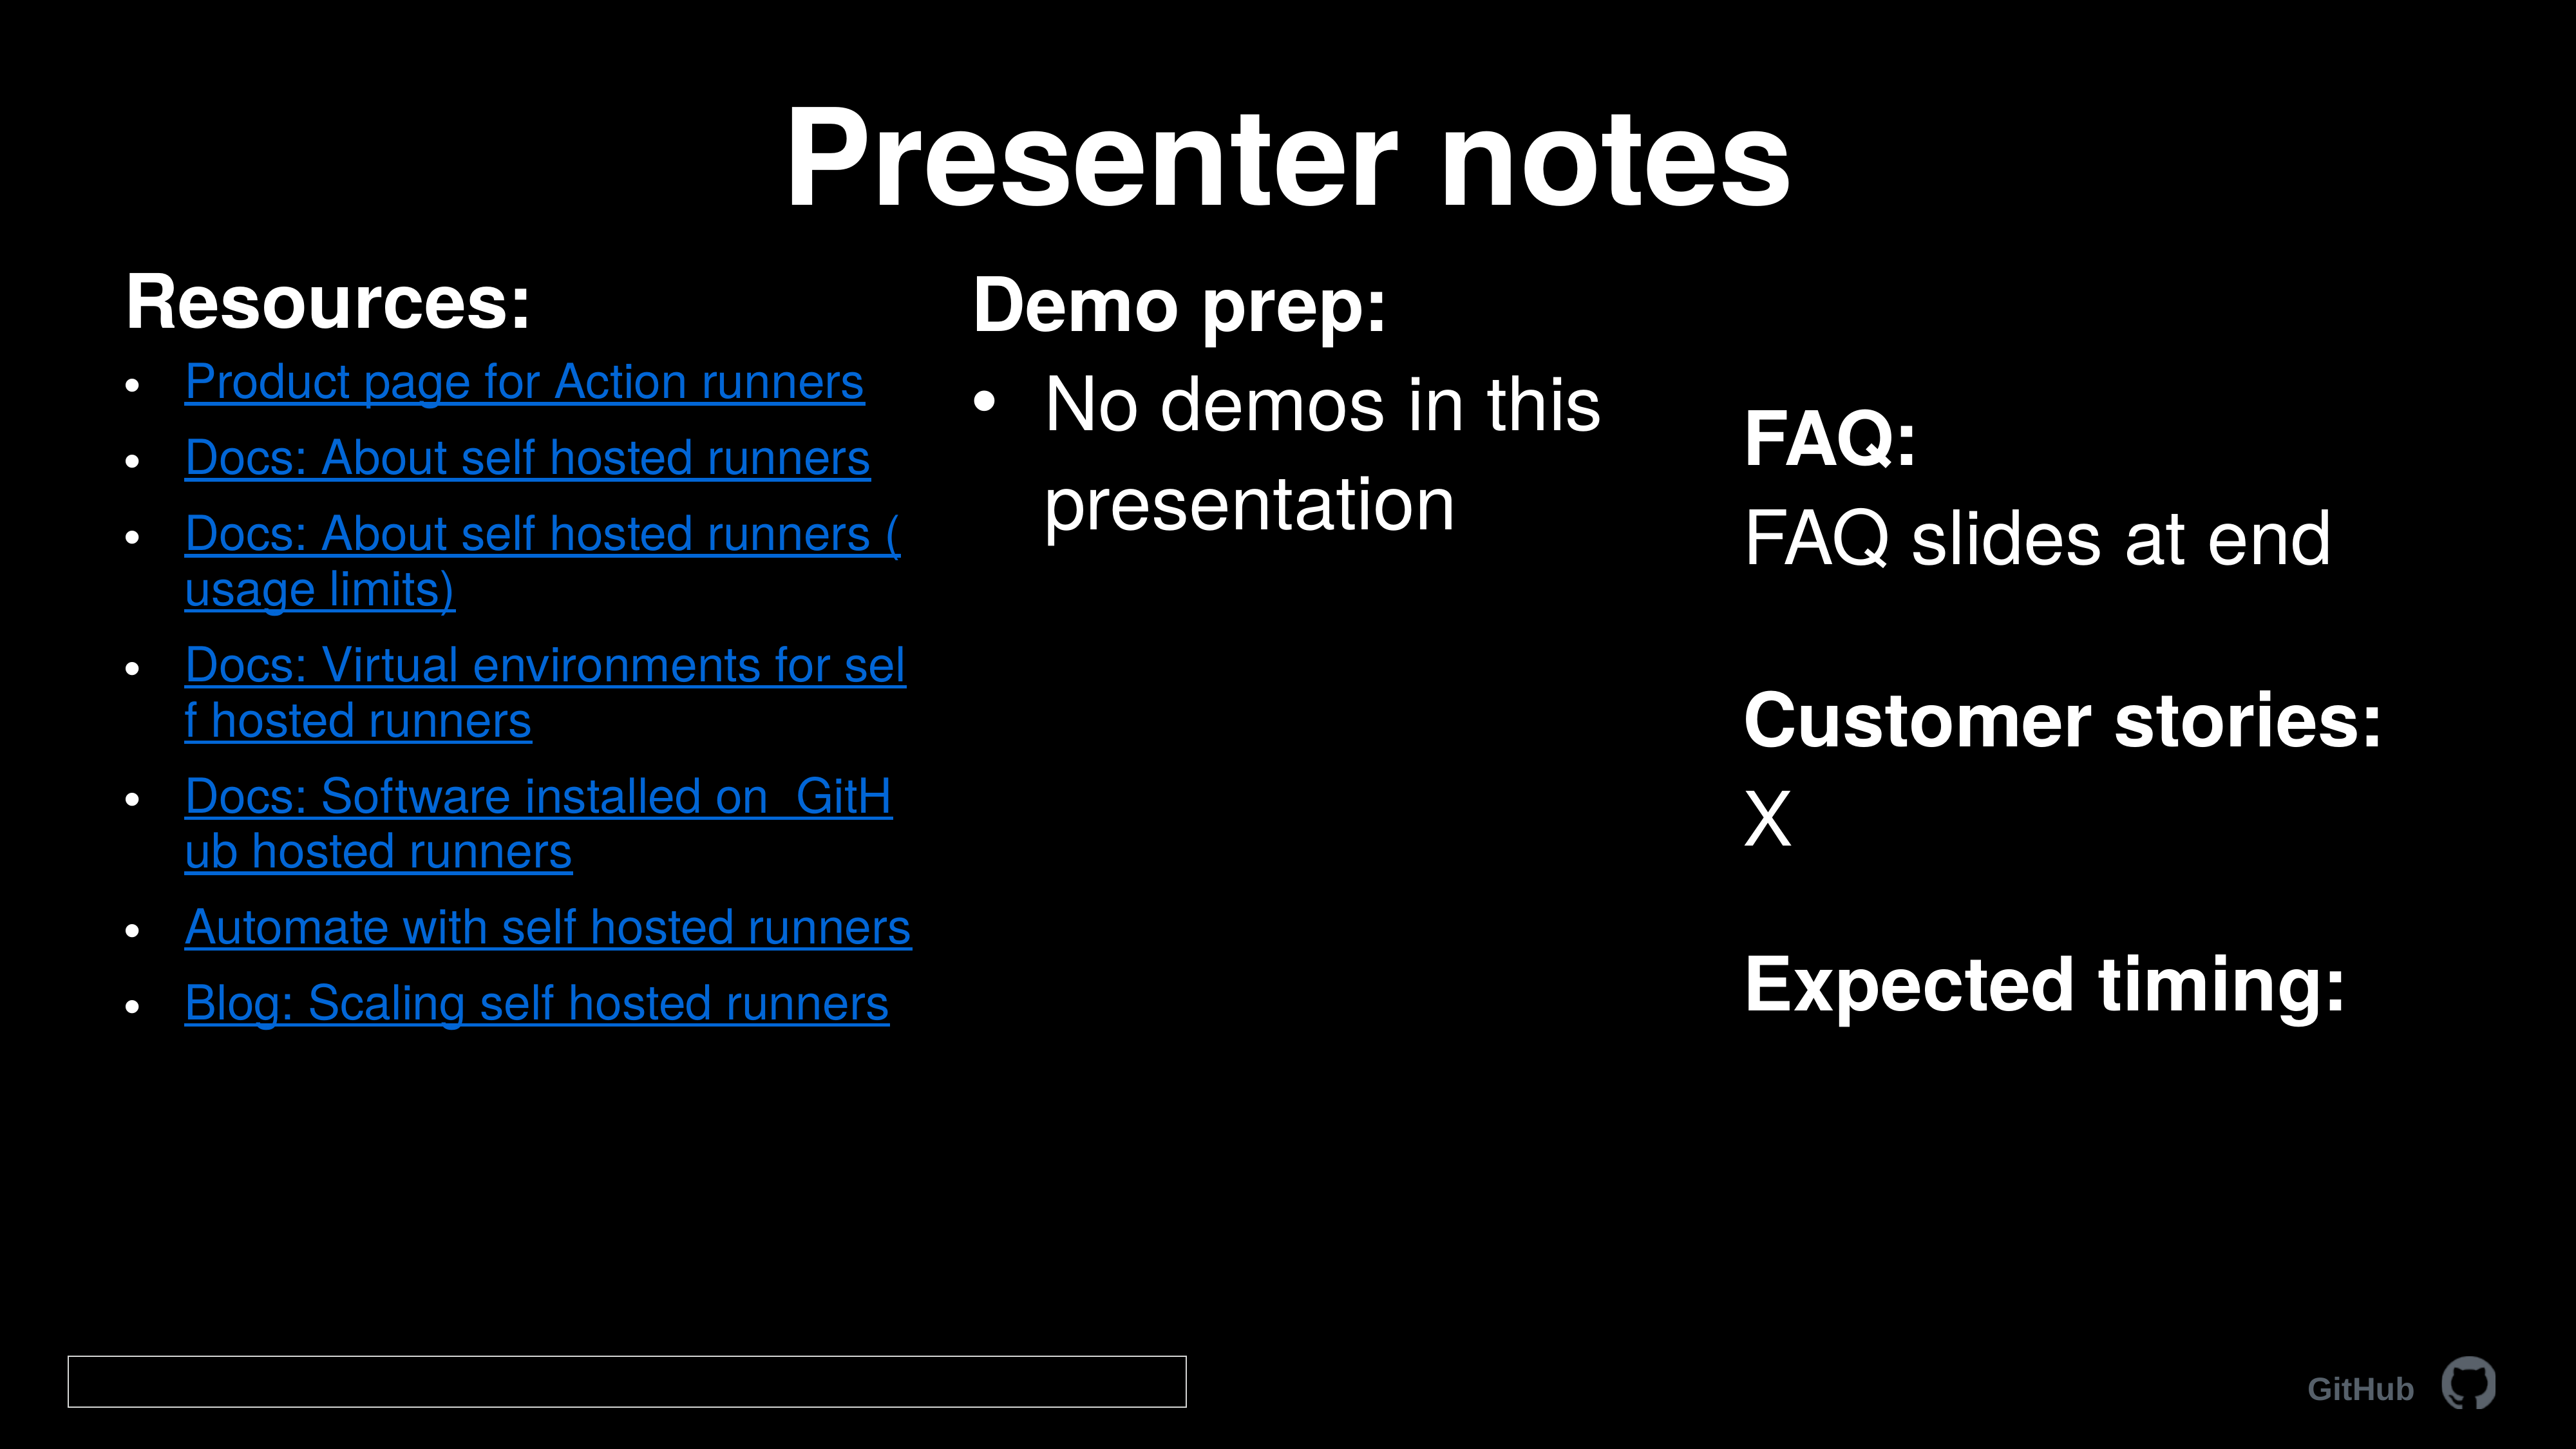

# Presenter notes
Resources:
Product page for Action runners
Docs: About self hosted runners
Docs: About self hosted runners (usage limits)
Docs: Virtual environments for self hosted runners
Docs: Software installed on  GitHub hosted runners
Automate with self hosted runners
Blog: Scaling self hosted runners

Demo prep:
No demos in this presentation

FAQ:
FAQ slides at end

Customer stories:
X
Expected timing:
GitHub